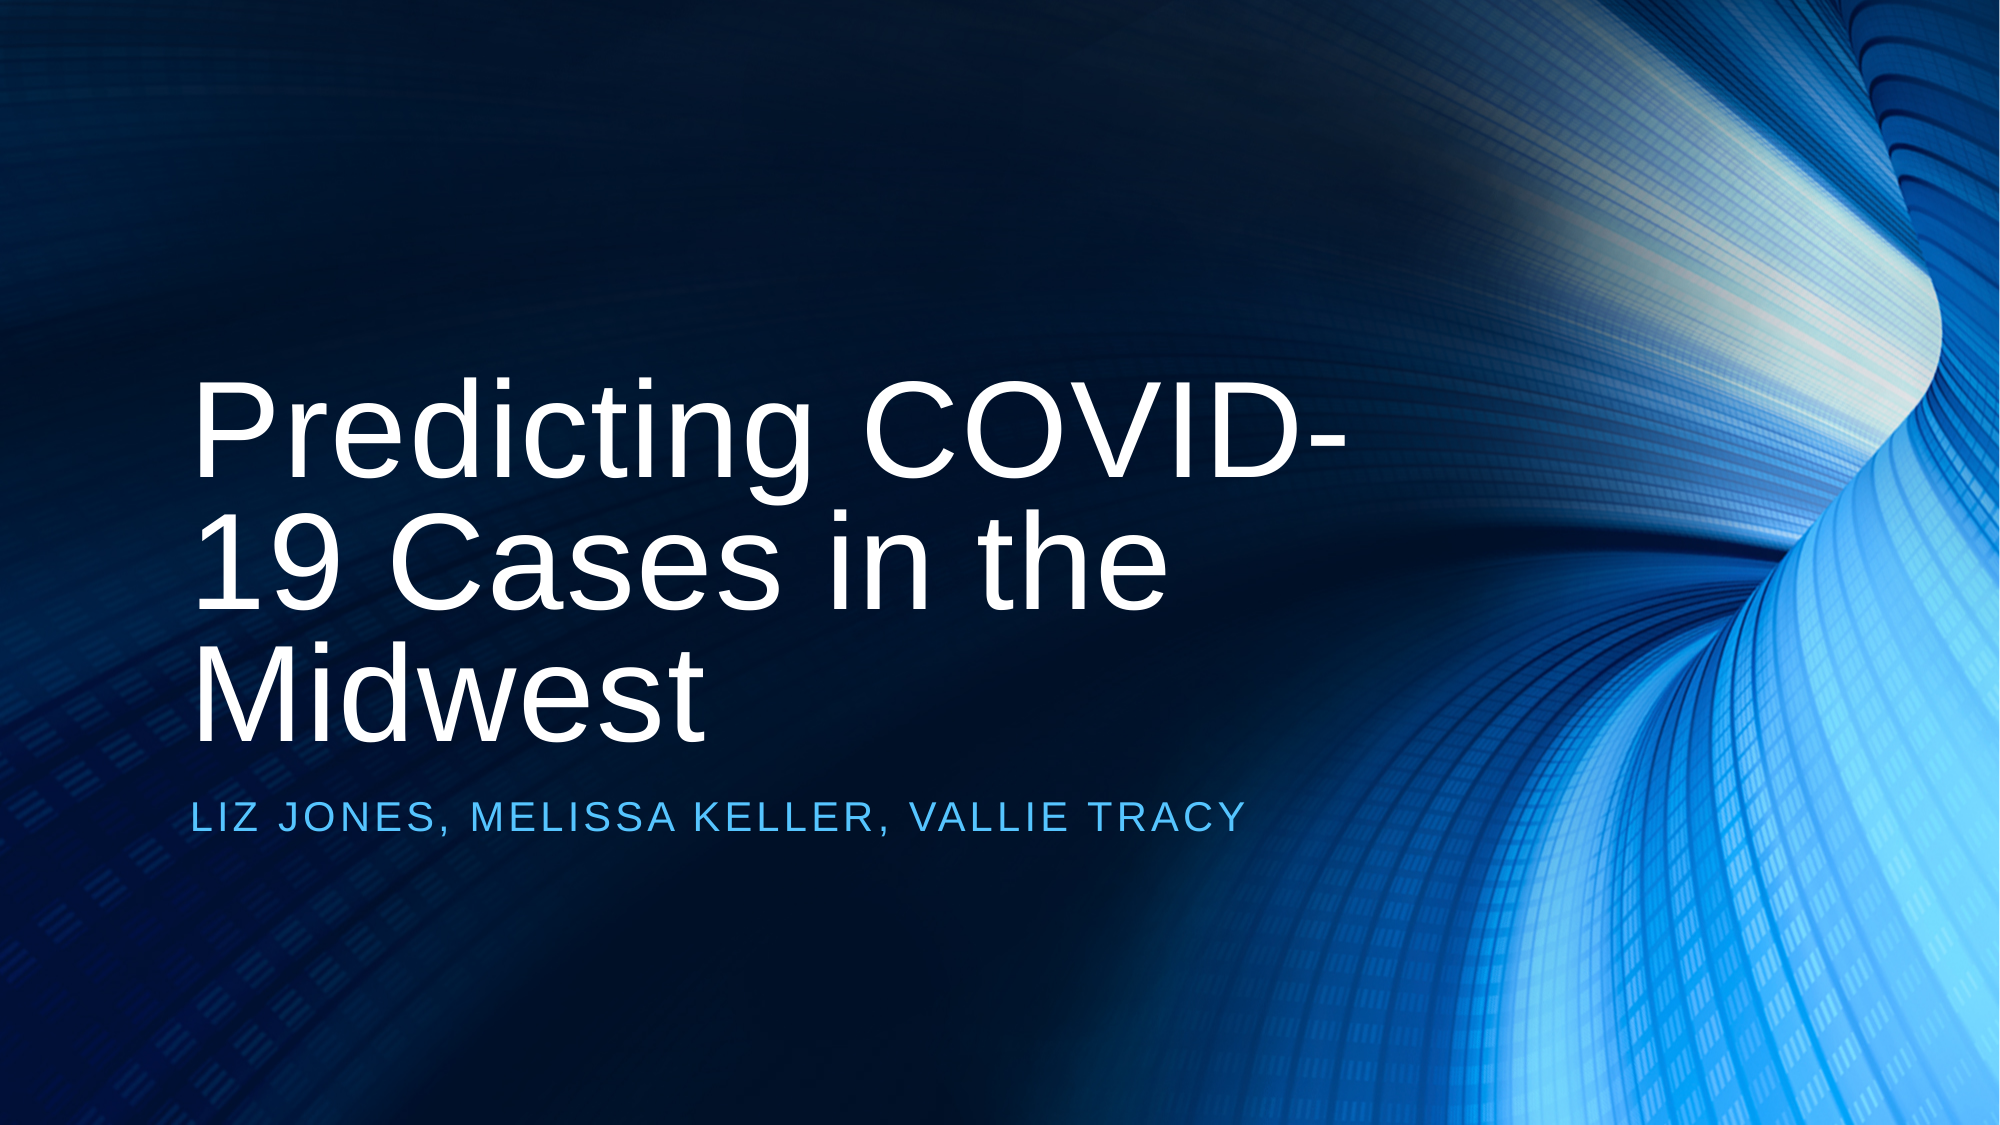

# Predicting COVID-19 Cases in the Midwest
Liz jones, melissa keller, vallie tracy